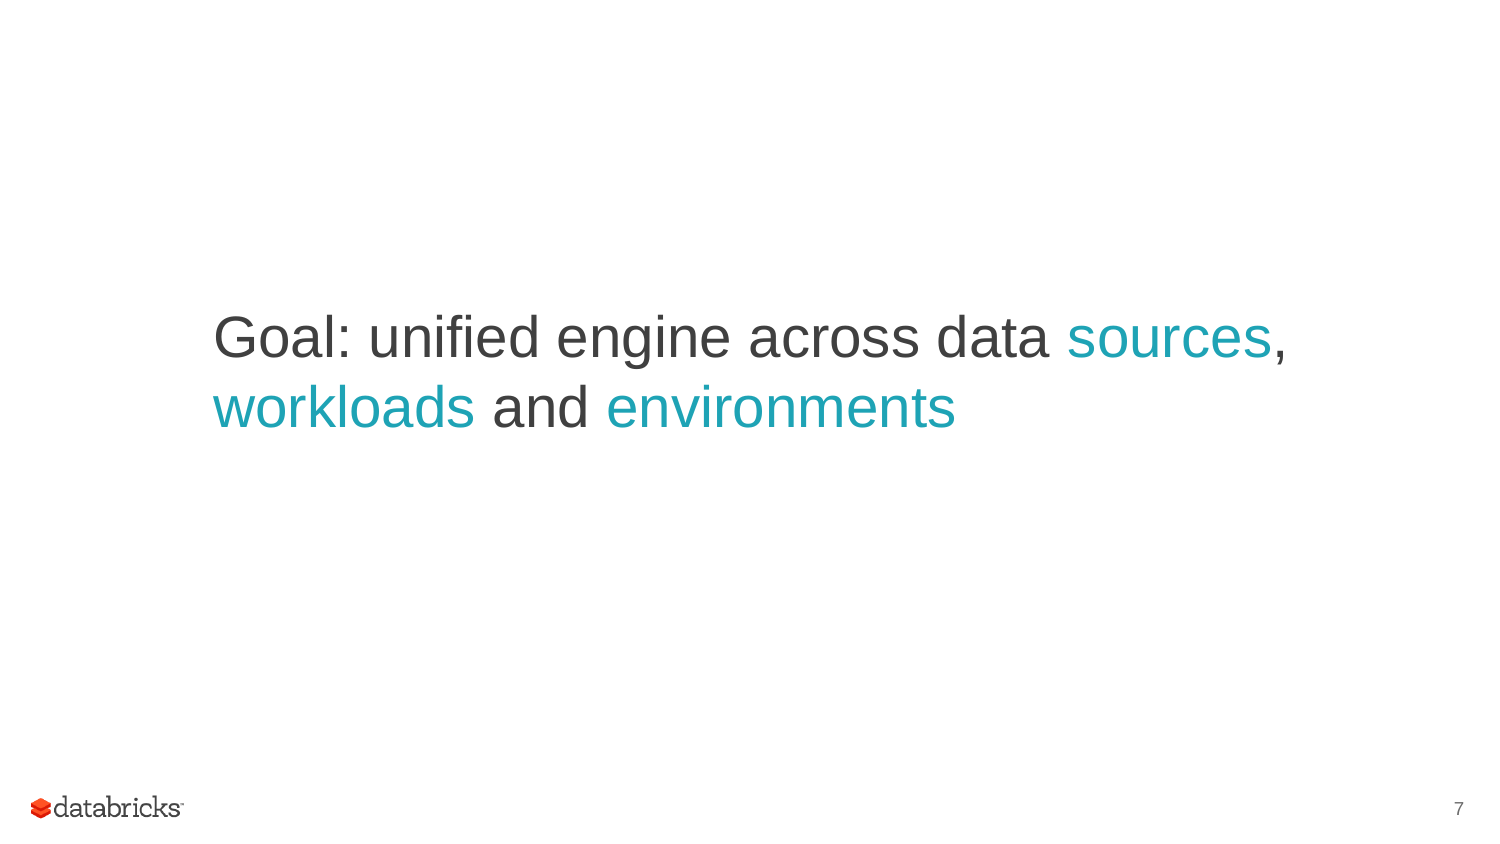

# Goal: unified engine across data sources, workloads and environments
7